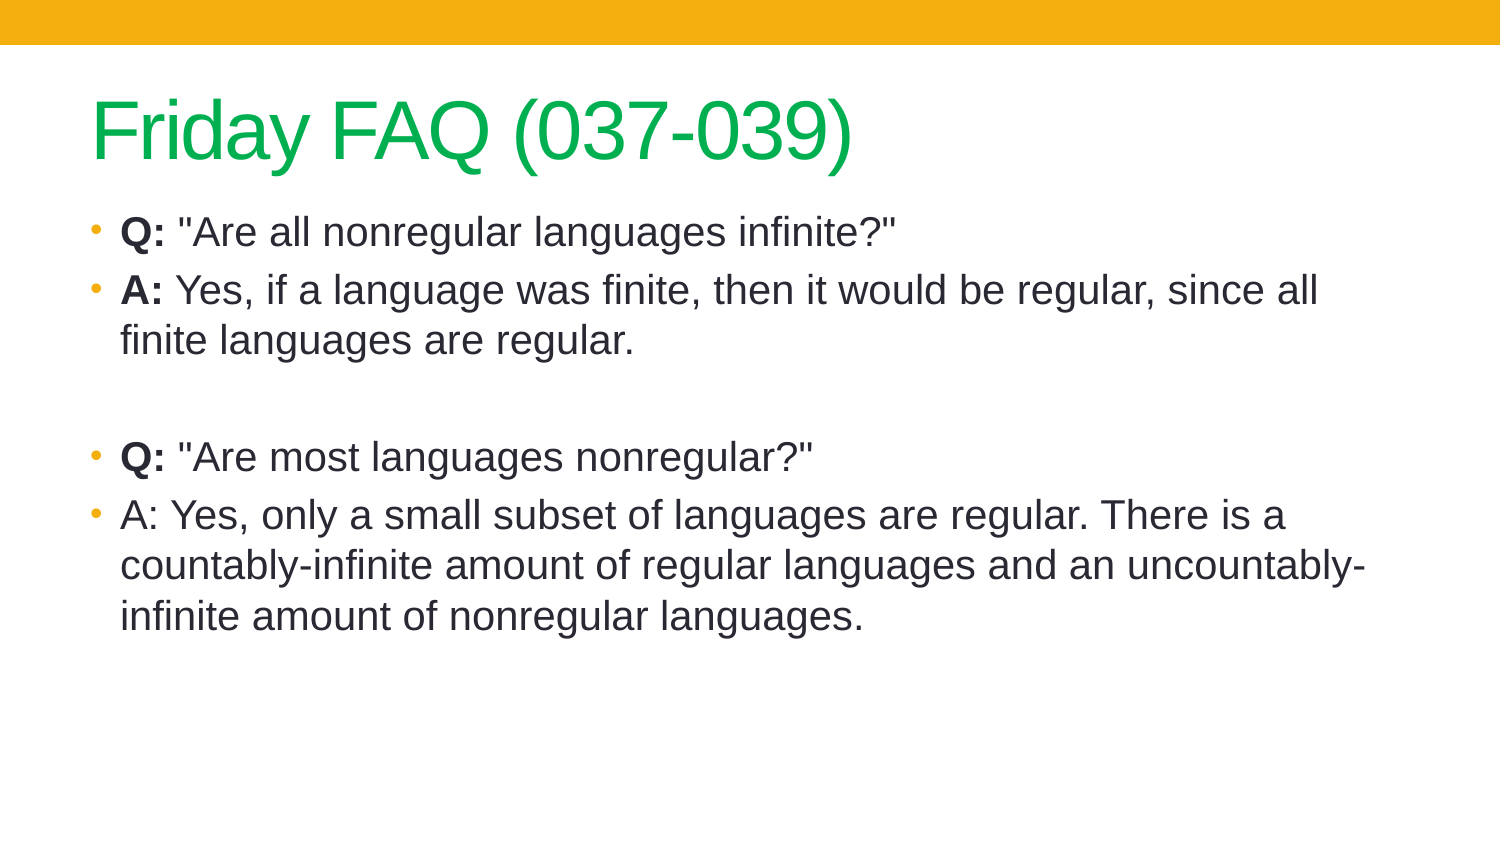

# Friday FAQ (037-039)
Q: "Are all nonregular languages infinite?"
A: Yes, if a language was finite, then it would be regular, since all finite languages are regular.

Q: "Are most languages nonregular?"
A: Yes, only a small subset of languages are regular. There is a countably-infinite amount of regular languages and an uncountably-infinite amount of nonregular languages.